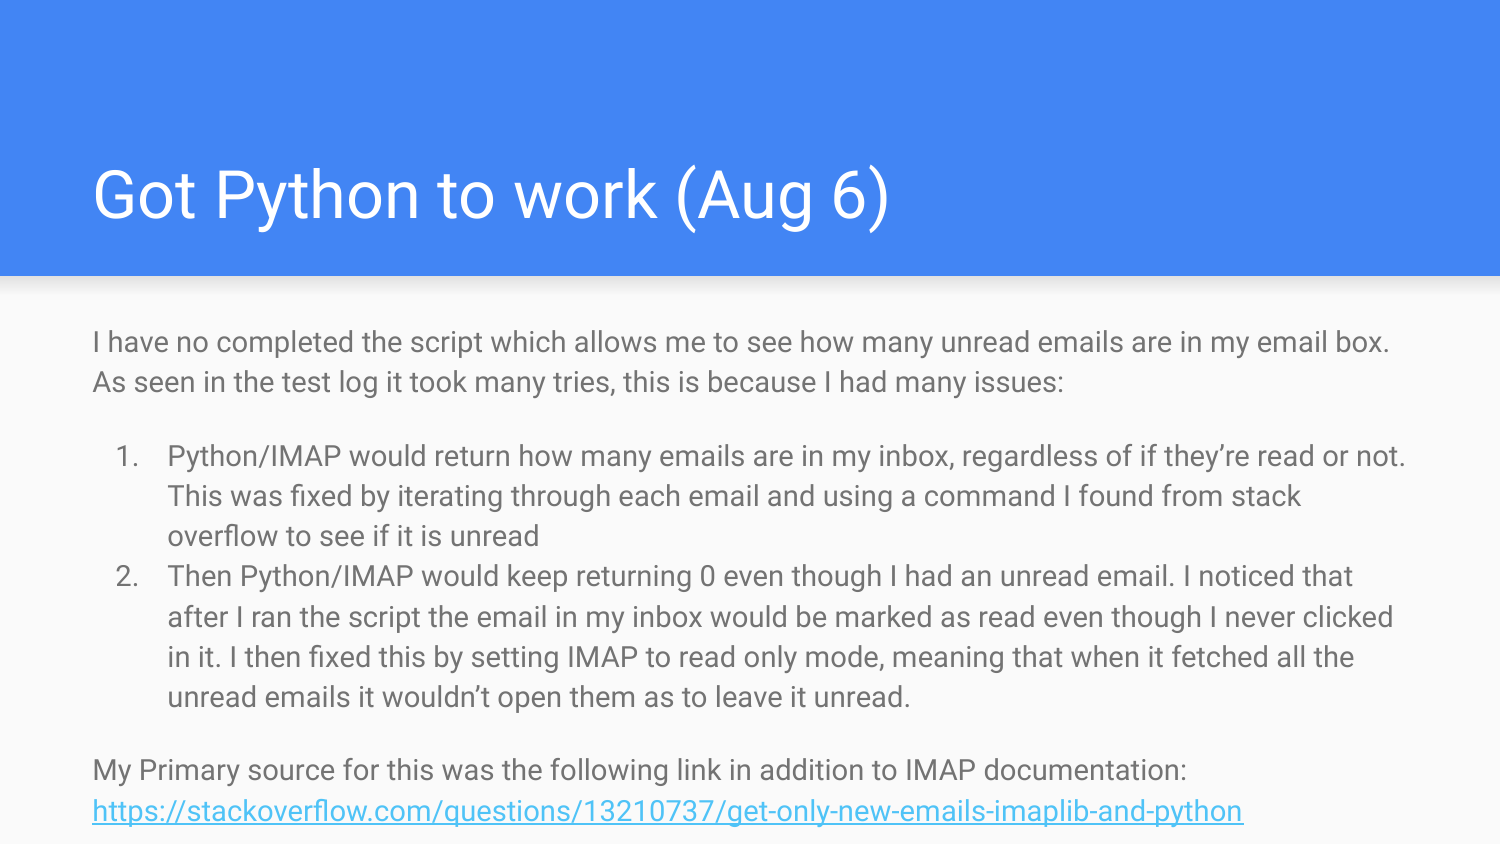

# Got Python to work (Aug 6)
I have no completed the script which allows me to see how many unread emails are in my email box. As seen in the test log it took many tries, this is because I had many issues:
Python/IMAP would return how many emails are in my inbox, regardless of if they’re read or not. This was fixed by iterating through each email and using a command I found from stack overflow to see if it is unread
Then Python/IMAP would keep returning 0 even though I had an unread email. I noticed that after I ran the script the email in my inbox would be marked as read even though I never clicked in it. I then fixed this by setting IMAP to read only mode, meaning that when it fetched all the unread emails it wouldn’t open them as to leave it unread.
My Primary source for this was the following link in addition to IMAP documentation: https://stackoverflow.com/questions/13210737/get-only-new-emails-imaplib-and-python